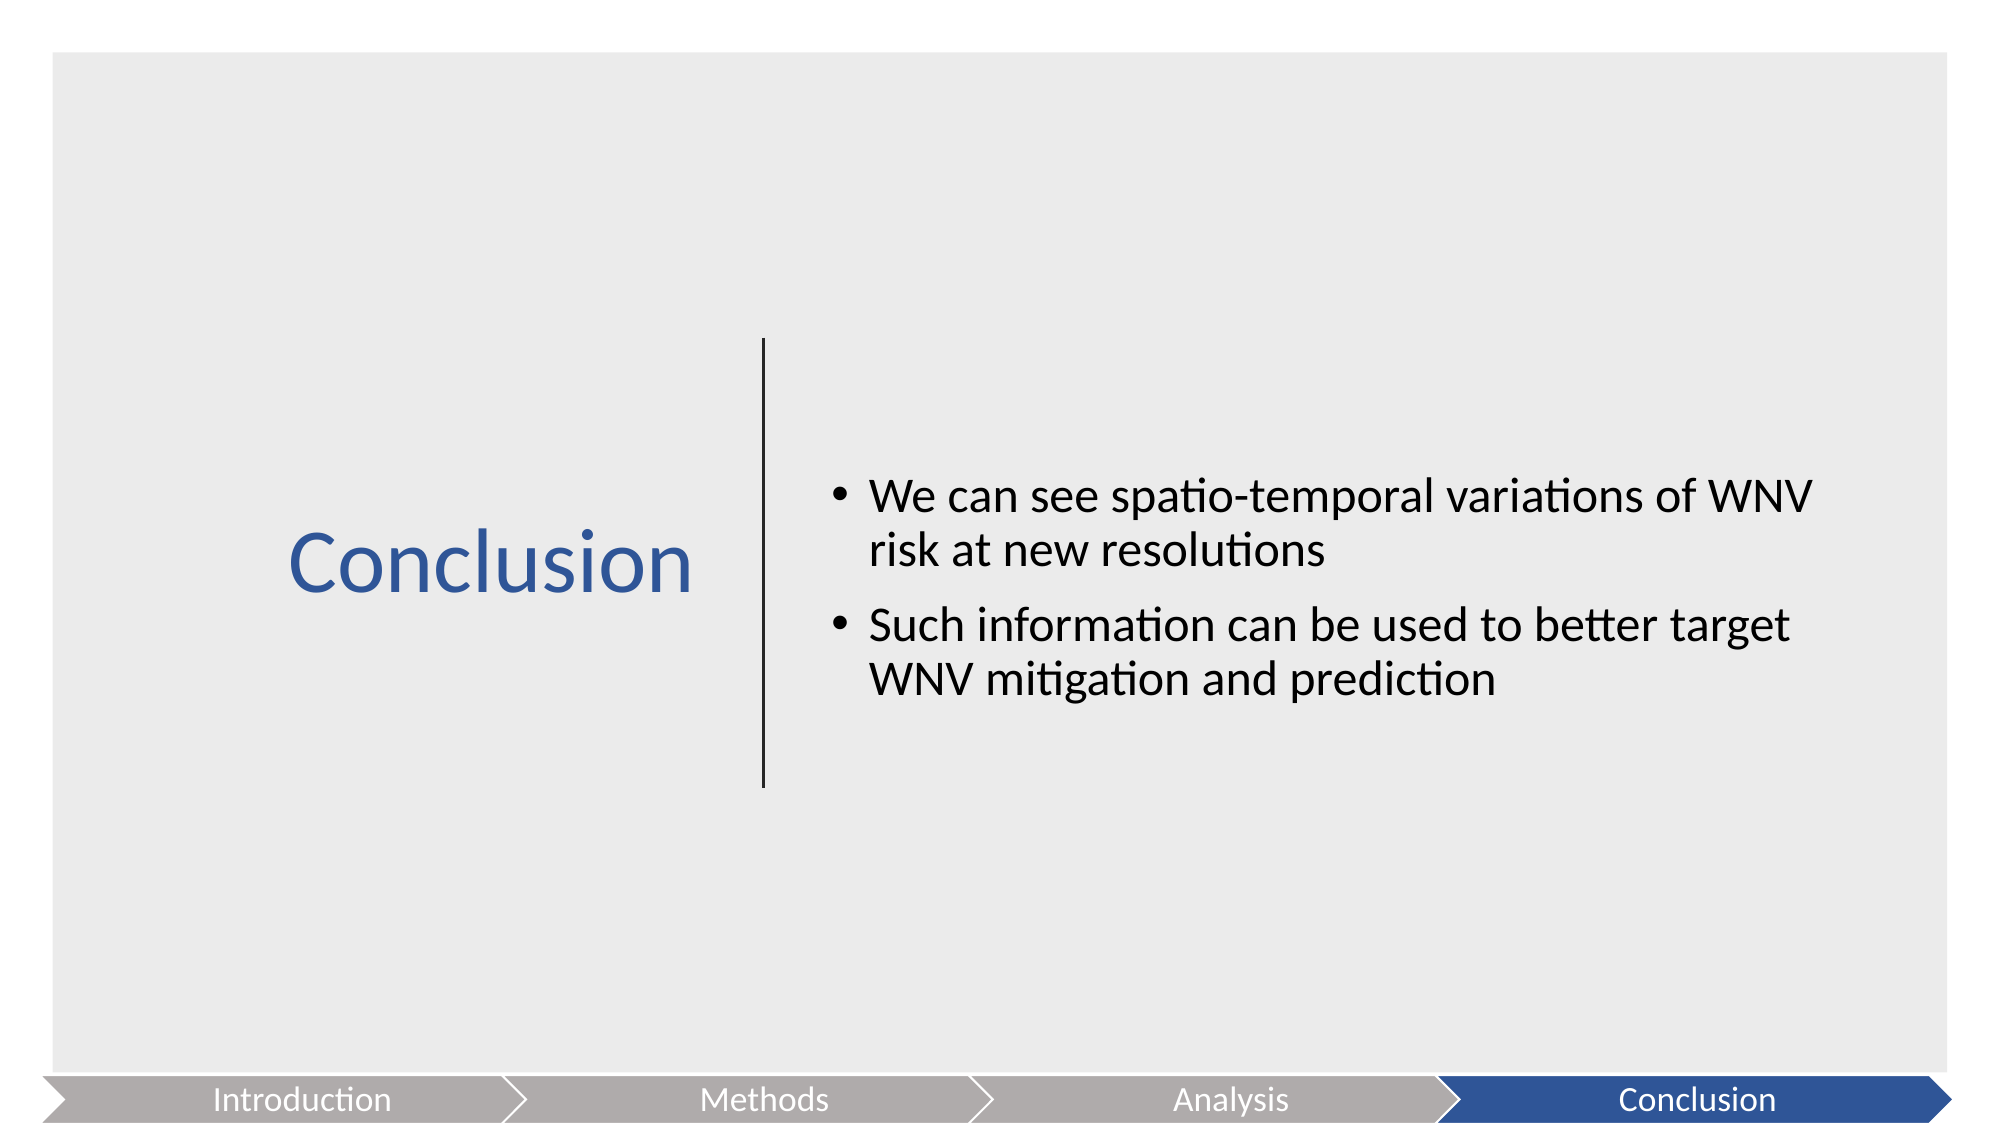

# Conclusion
We can see spatio-temporal variations of WNV risk at new resolutions
Such information can be used to better target WNV mitigation and prediction

Introduction
Methods
Analysis
Conclusion